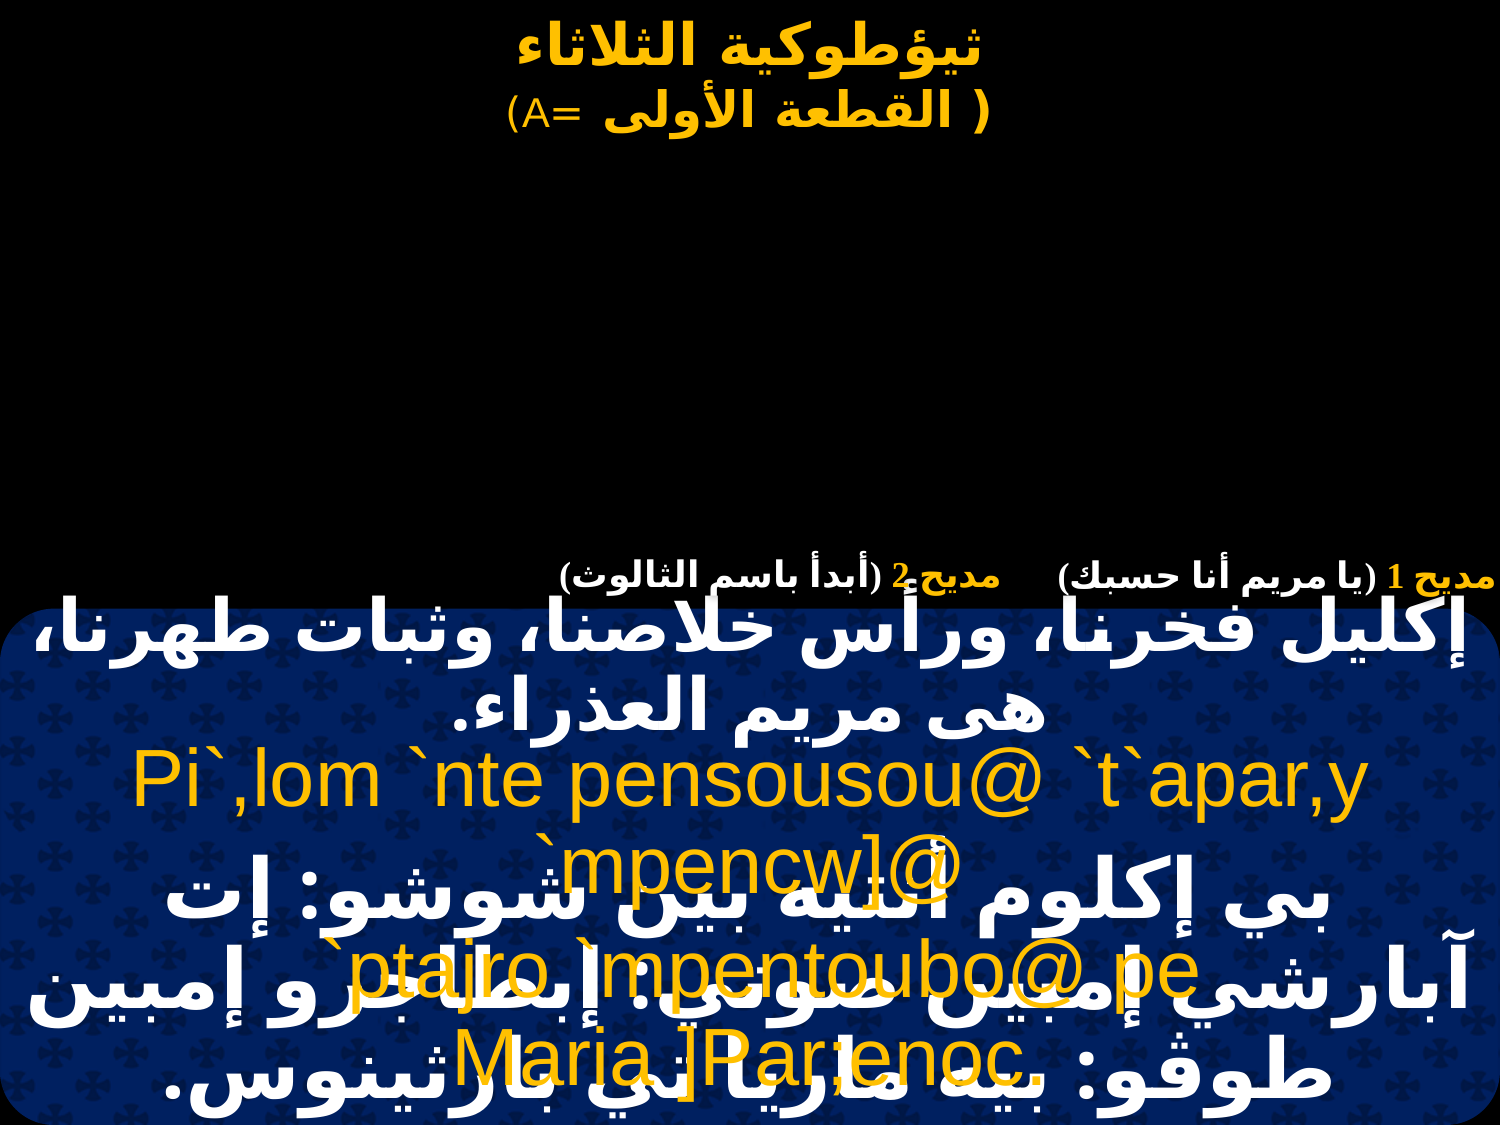

مديح 2 (أبدأ باسم الثالوث)
مديح 1 (يا مريم أنا حسبك)
إكليل فخرنا، ورأس خلاصنا، وثبات طهرنا، هى مريم العذراء.
Pi`,lom `nte pensousou@ `t`apar,y `mpencw]@
 `ptajro `mpentoubo@ pe Maria ]Par;enoc.
بي إكلوم أنتيه بين شوشو: إت آبارشي إمبين صوتي: إبطاجرو إمبين طوڤو: بيه ماريا تي بارثينوس.